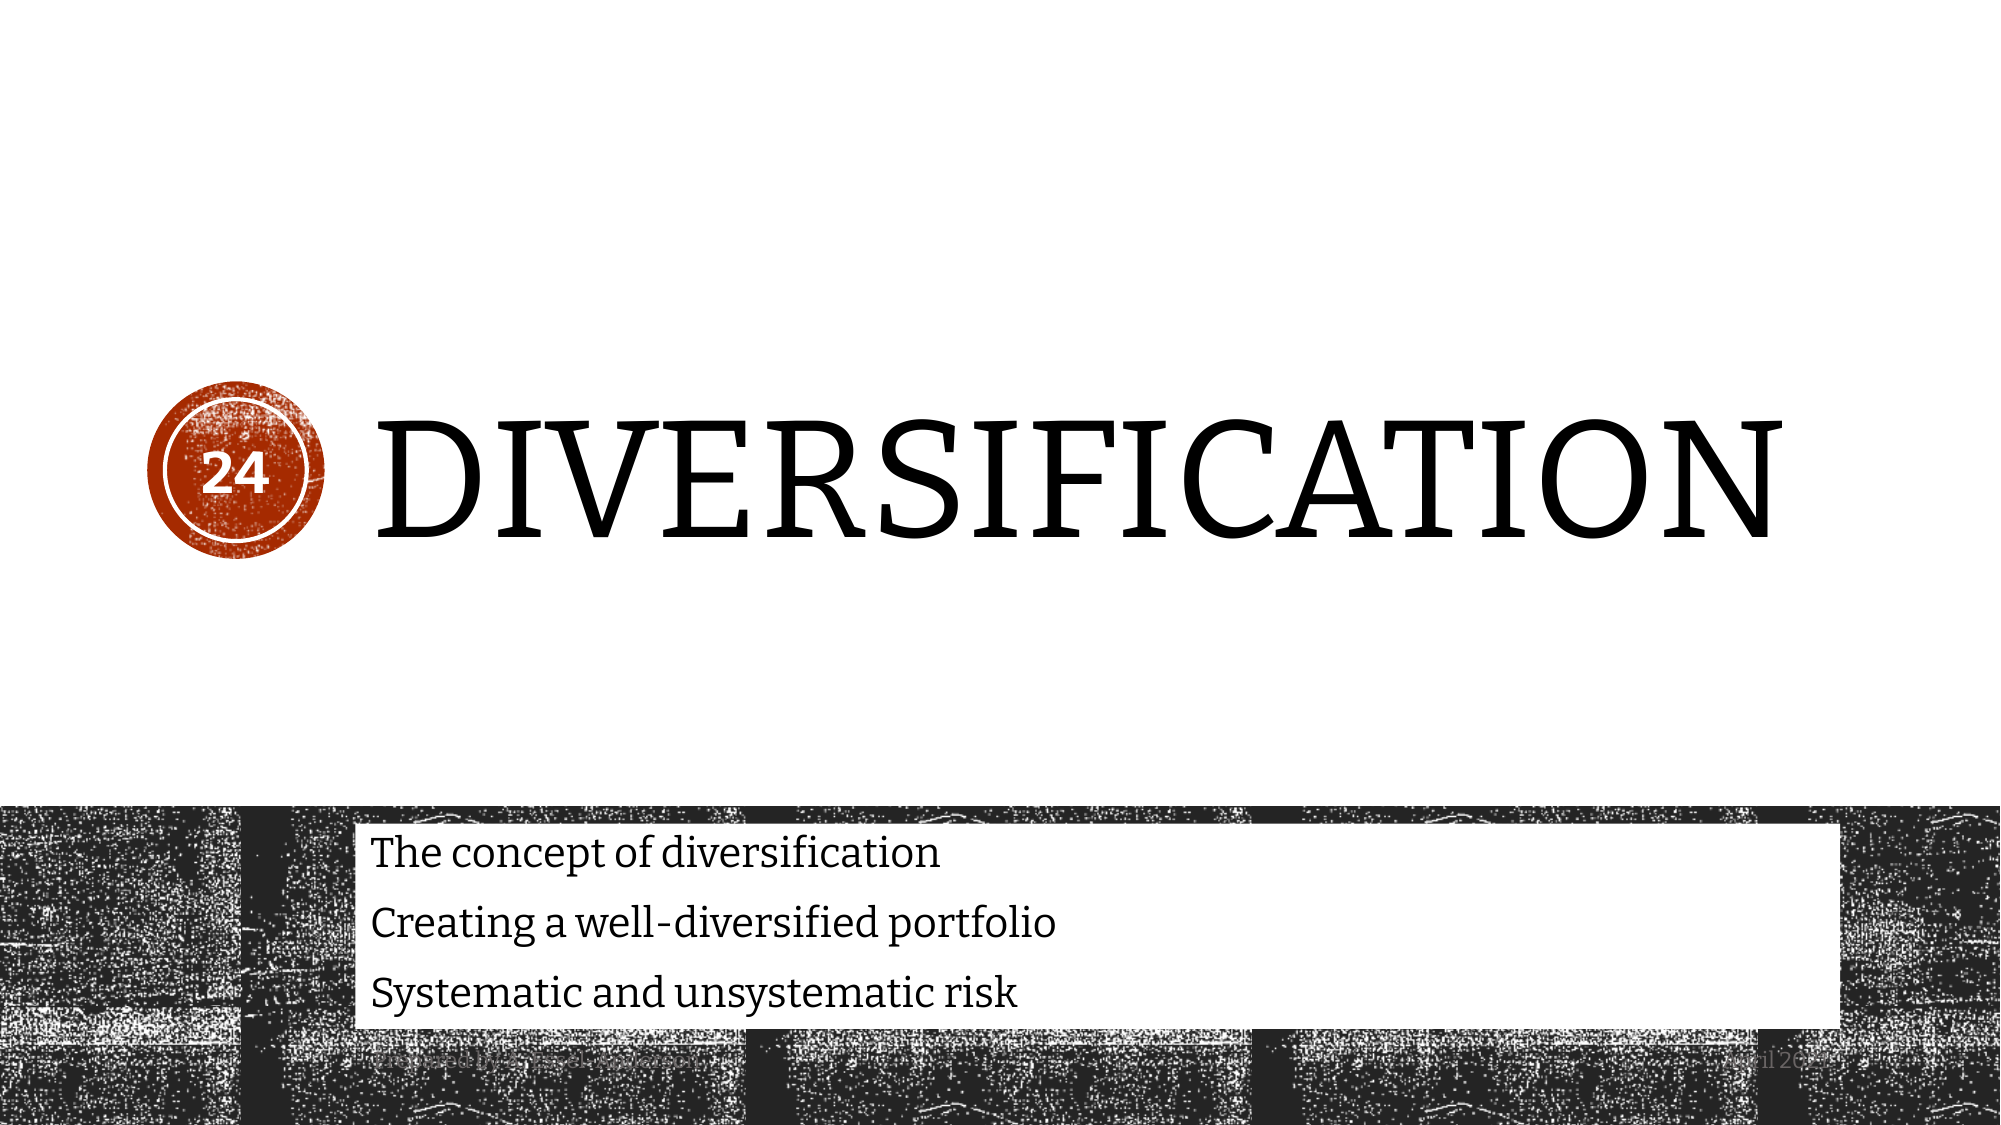

# Diversification
24
The concept of diversification
Creating a well-diversified portfolio
Systematic and unsystematic risk
Prepared by A. Essel-Anderson
April 2021